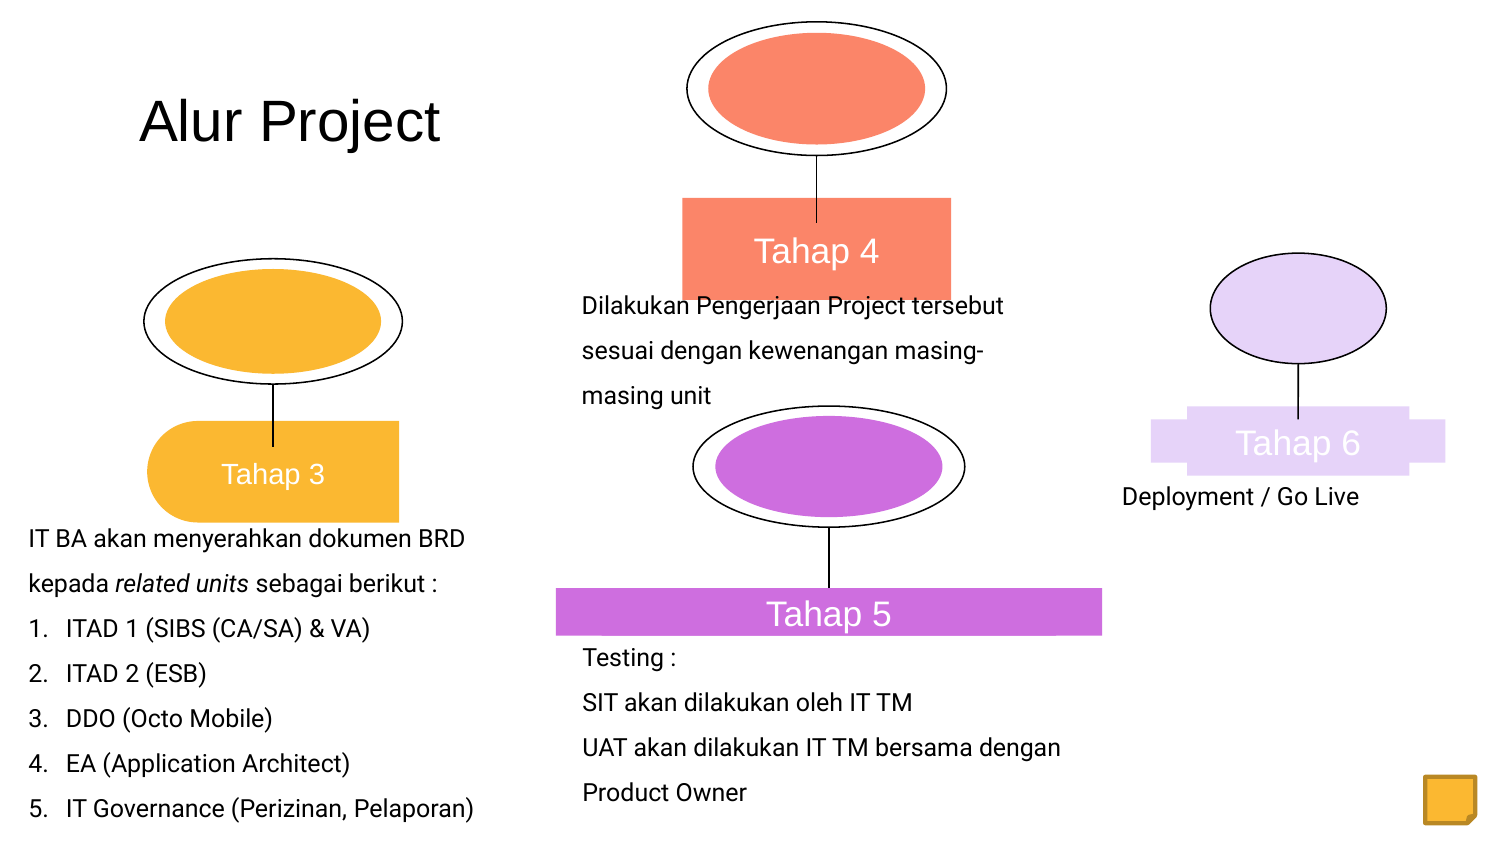

Tahap 4
Dilakukan Pengerjaan Project tersebut sesuai dengan kewenangan masing-masing unit
# Alur Project

Tahap 6
Deployment / Go Live

IT BA akan menyerahkan dokumen BRD kepada related units sebagai berikut :
ITAD 1 (SIBS (CA/SA) & VA)
ITAD 2 (ESB)
DDO (Octo Mobile)
EA (Application Architect)
IT Governance (Perizinan, Pelaporan)

Tahap 5

Testing :
SIT akan dilakukan oleh IT TM
UAT akan dilakukan IT TM bersama dengan Product Owner
Tahap 3